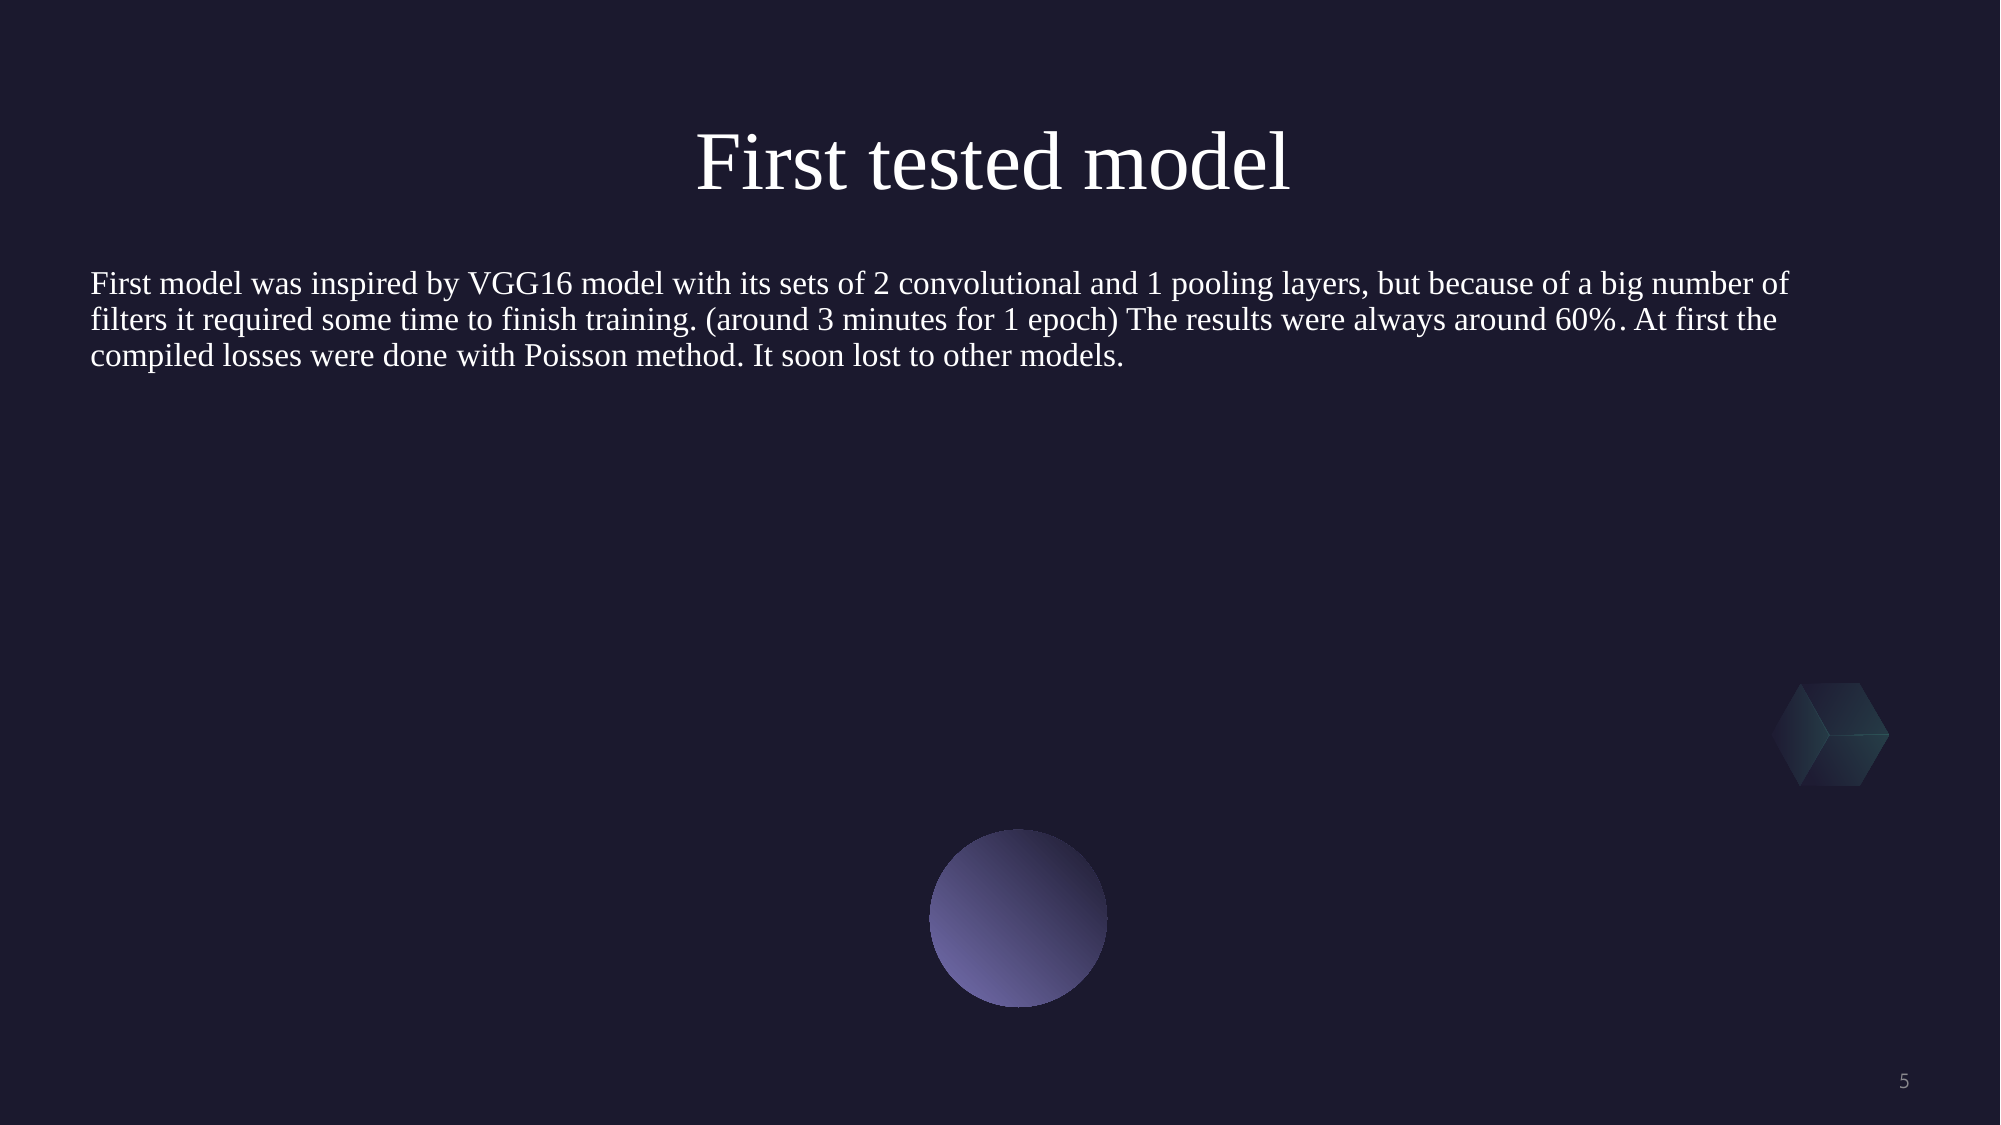

First tested model
# First model was inspired by VGG16 model with its sets of 2 convolutional and 1 pooling layers, but because of a big number of filters it required some time to finish training. (around 3 minutes for 1 epoch) The results were always around 60%. At first the compiled losses were done with Poisson method. It soon lost to other models.
5